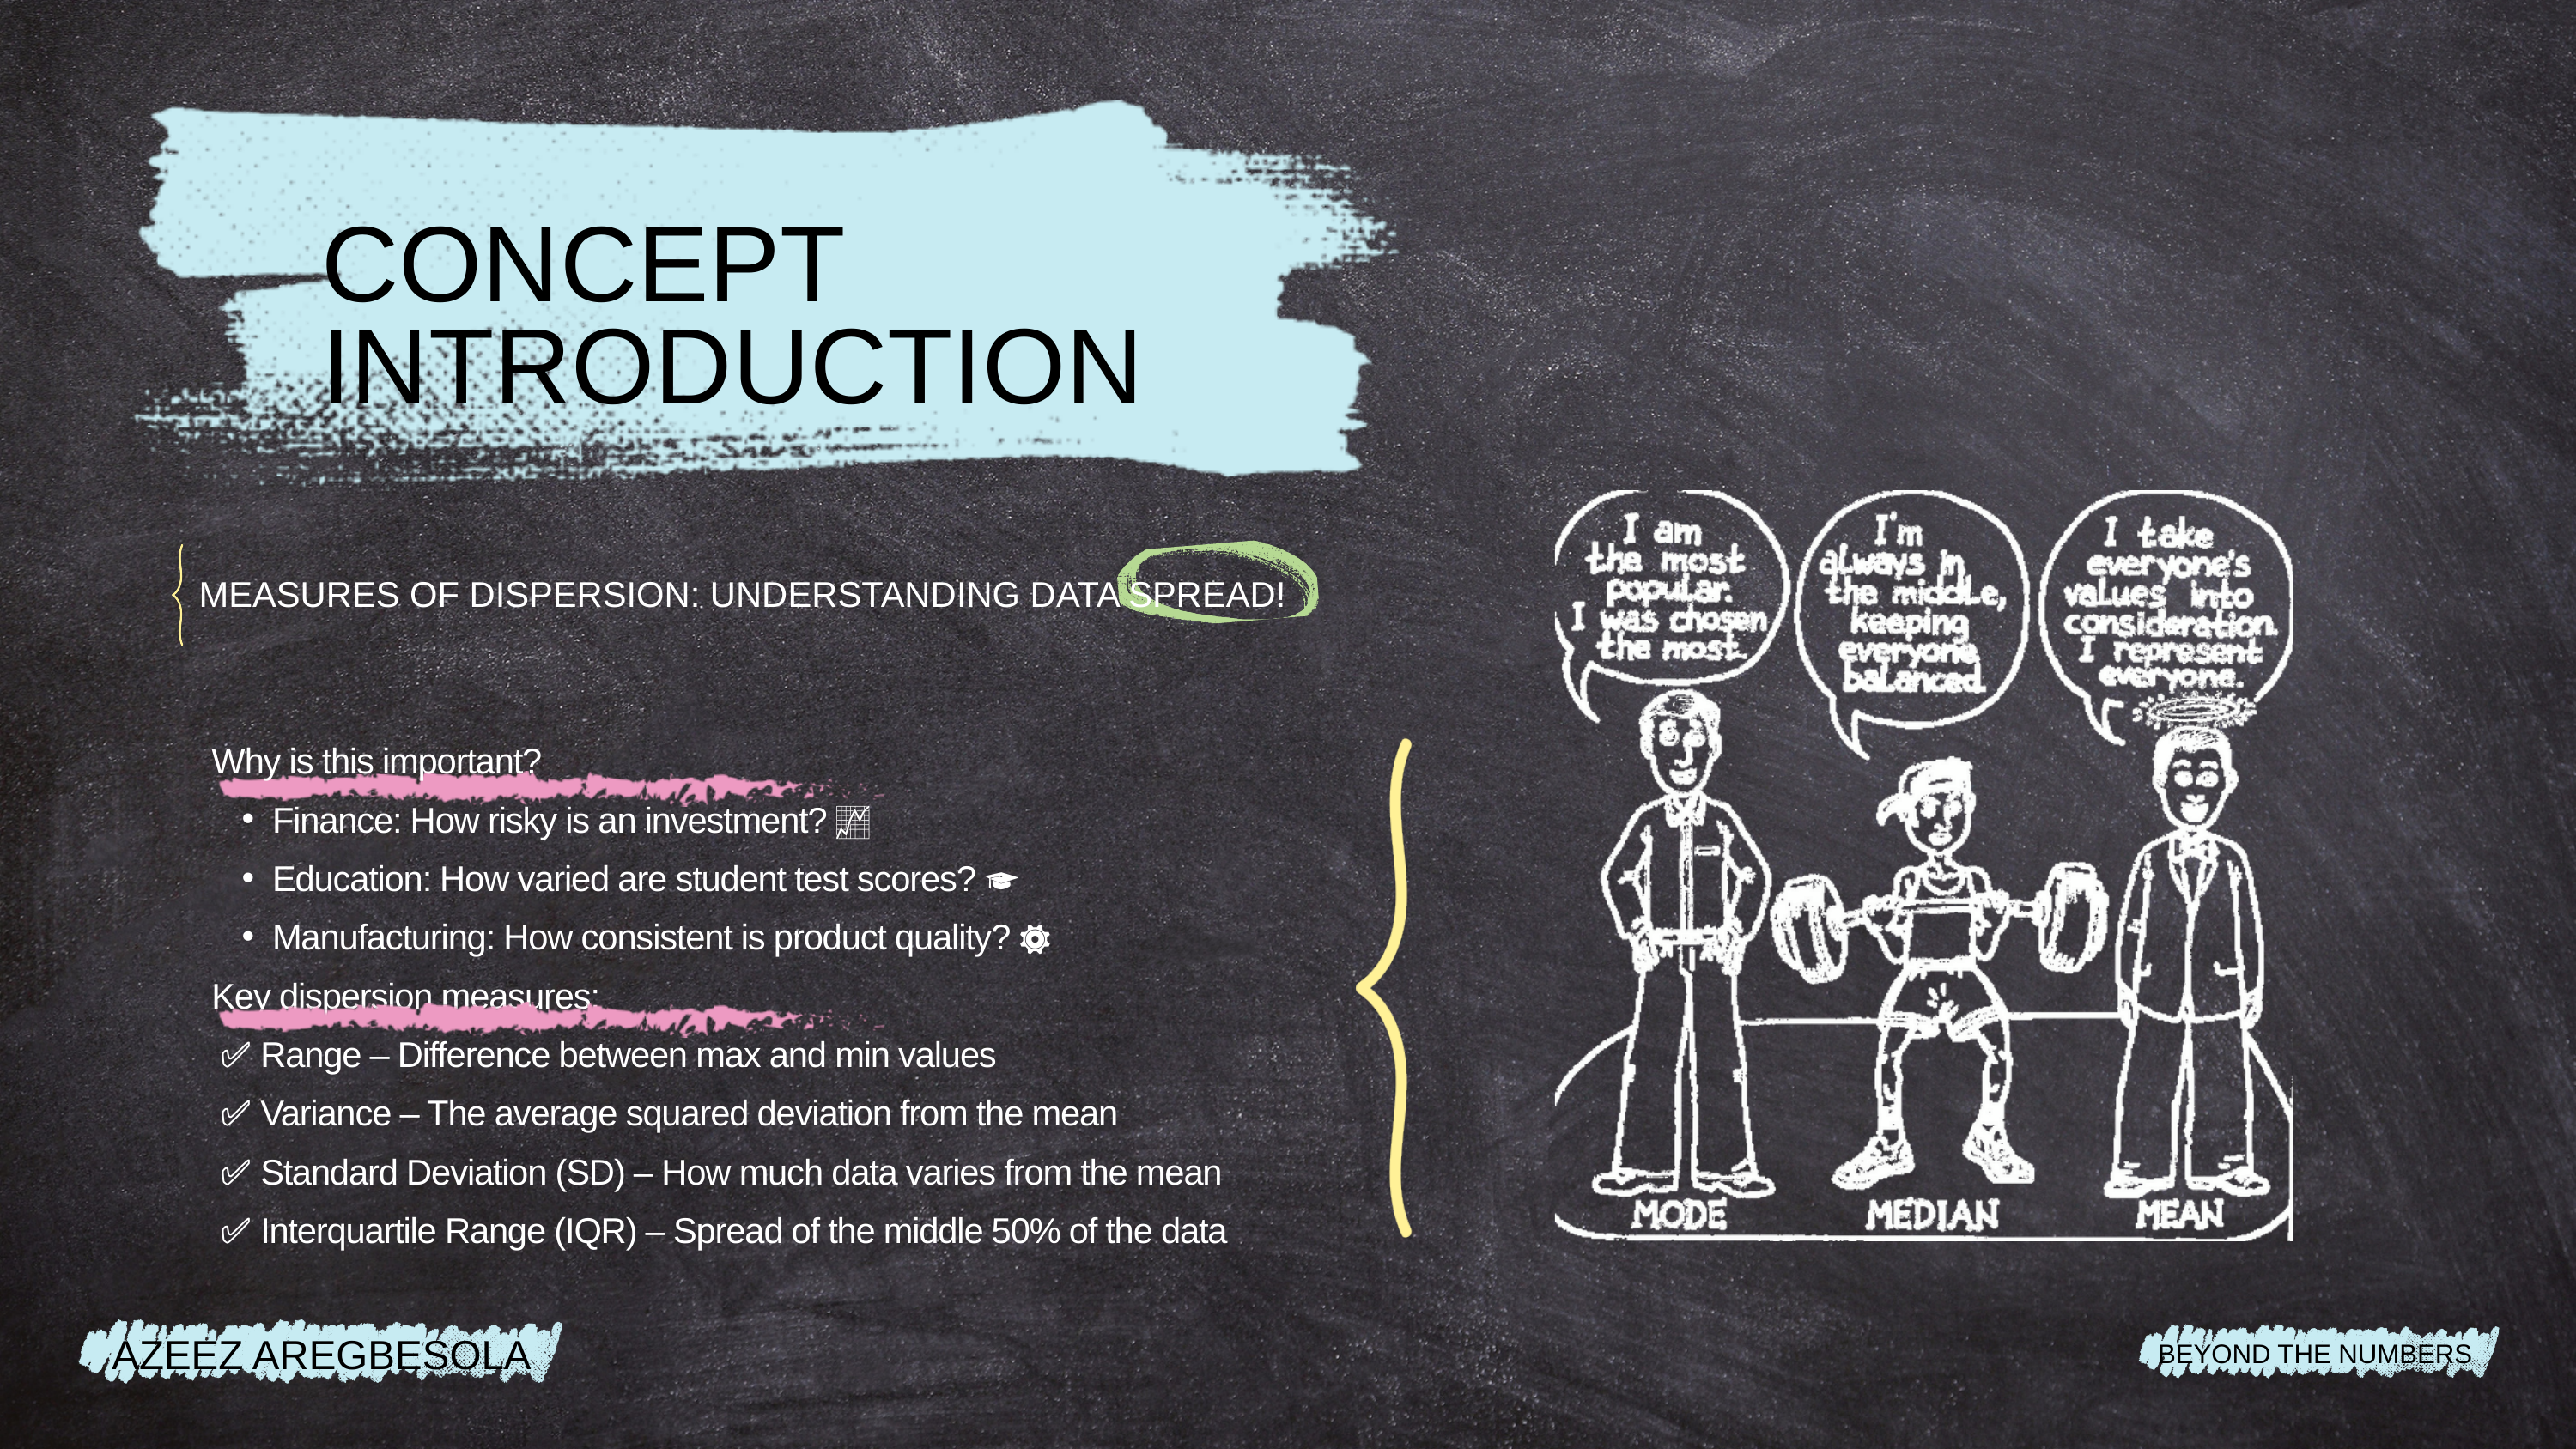

CONCEPT INTRODUCTION

MEASURES OF DISPERSION: UNDERSTANDING DATA SPREAD!
Why is this important?
Finance: How risky is an investment? 📈
Education: How varied are student test scores? 🎓
Manufacturing: How consistent is product quality? ⚙️
Key dispersion measures:
 ✅ Range – Difference between max and min values
 ✅ Variance – The average squared deviation from the mean
 ✅ Standard Deviation (SD) – How much data varies from the mean
 ✅ Interquartile Range (IQR) – Spread of the middle 50% of the data

AZEEZ AREGBESOLA
BEYOND THE NUMBERS